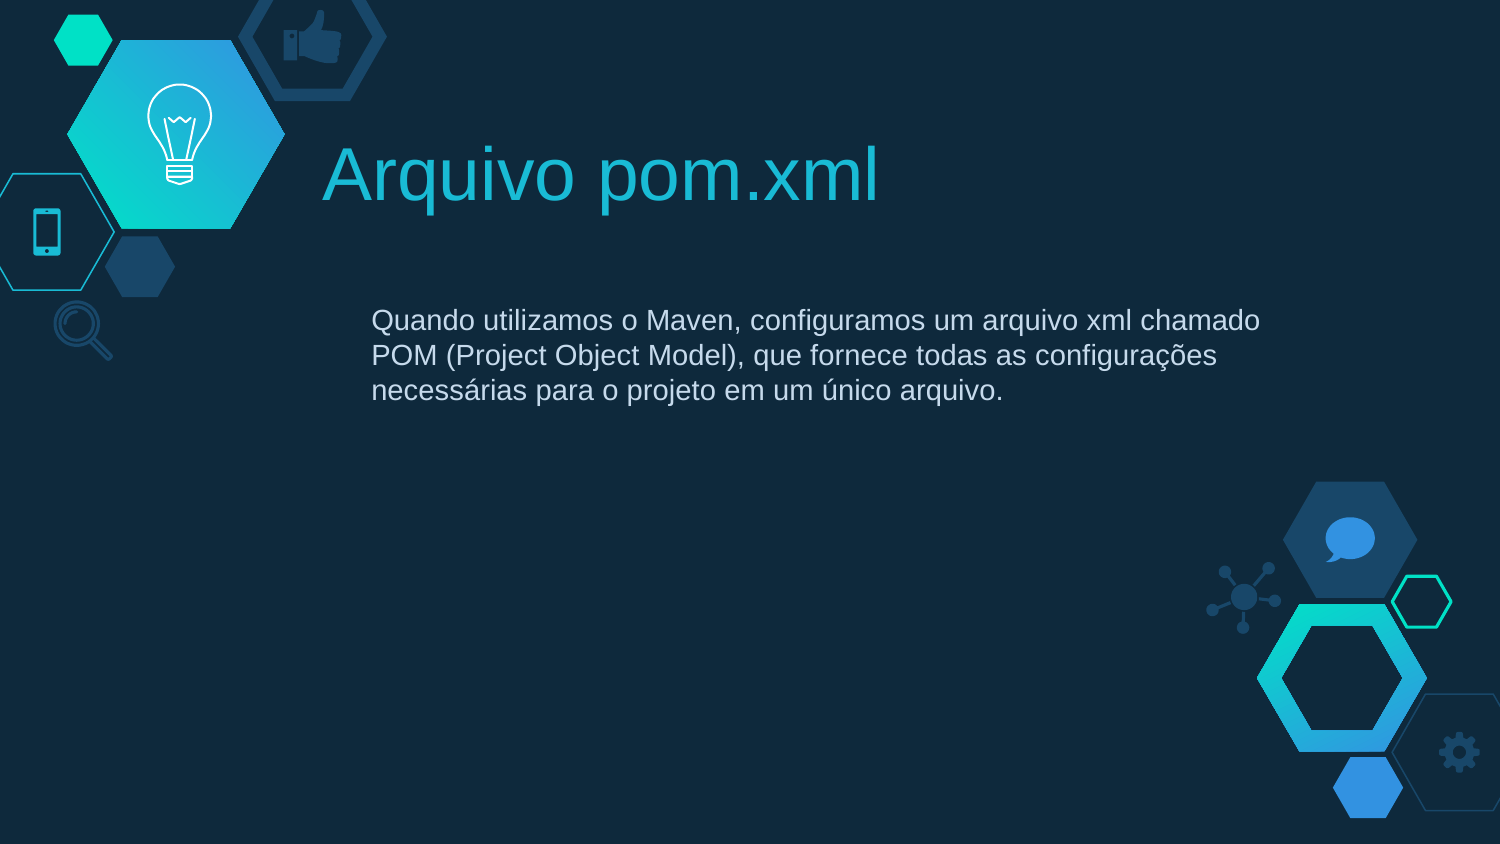

# Arquivo pom.xml

Quando utilizamos o Maven, configuramos um arquivo xml chamado POM (Project Object Model), que fornece todas as configurações necessárias para o projeto em um único arquivo.